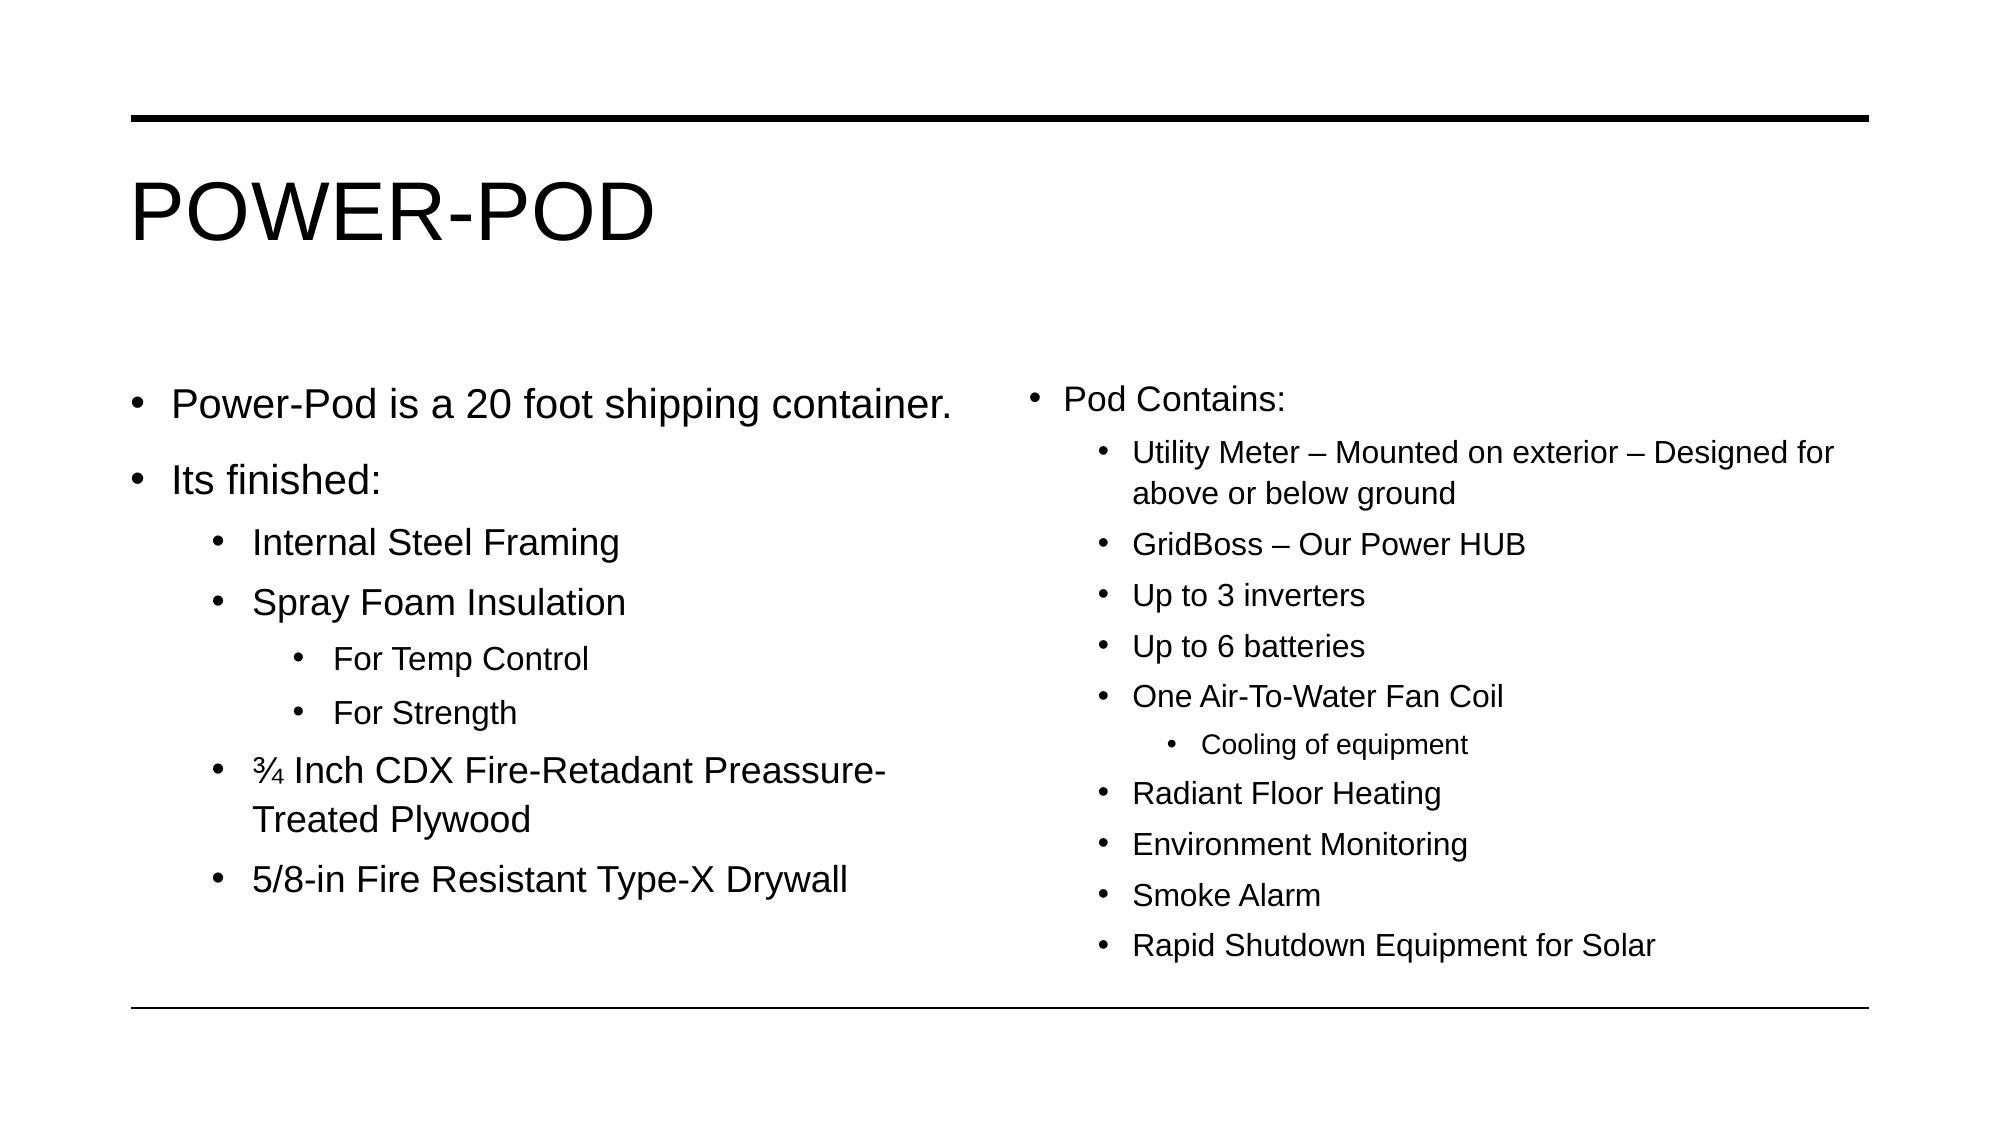

# Power-POD
Power-Pod is a 20 foot shipping container.
Its finished:
Internal Steel Framing
Spray Foam Insulation
For Temp Control
For Strength
¾ Inch CDX Fire-Retadant Preassure-Treated Plywood
5/8-in Fire Resistant Type-X Drywall

Pod Contains:
Utility Meter – Mounted on exterior – Designed for above or below ground
GridBoss – Our Power HUB
Up to 3 inverters
Up to 6 batteries
One Air-To-Water Fan Coil
Cooling of equipment
Radiant Floor Heating
Environment Monitoring
Smoke Alarm
Rapid Shutdown Equipment for Solar